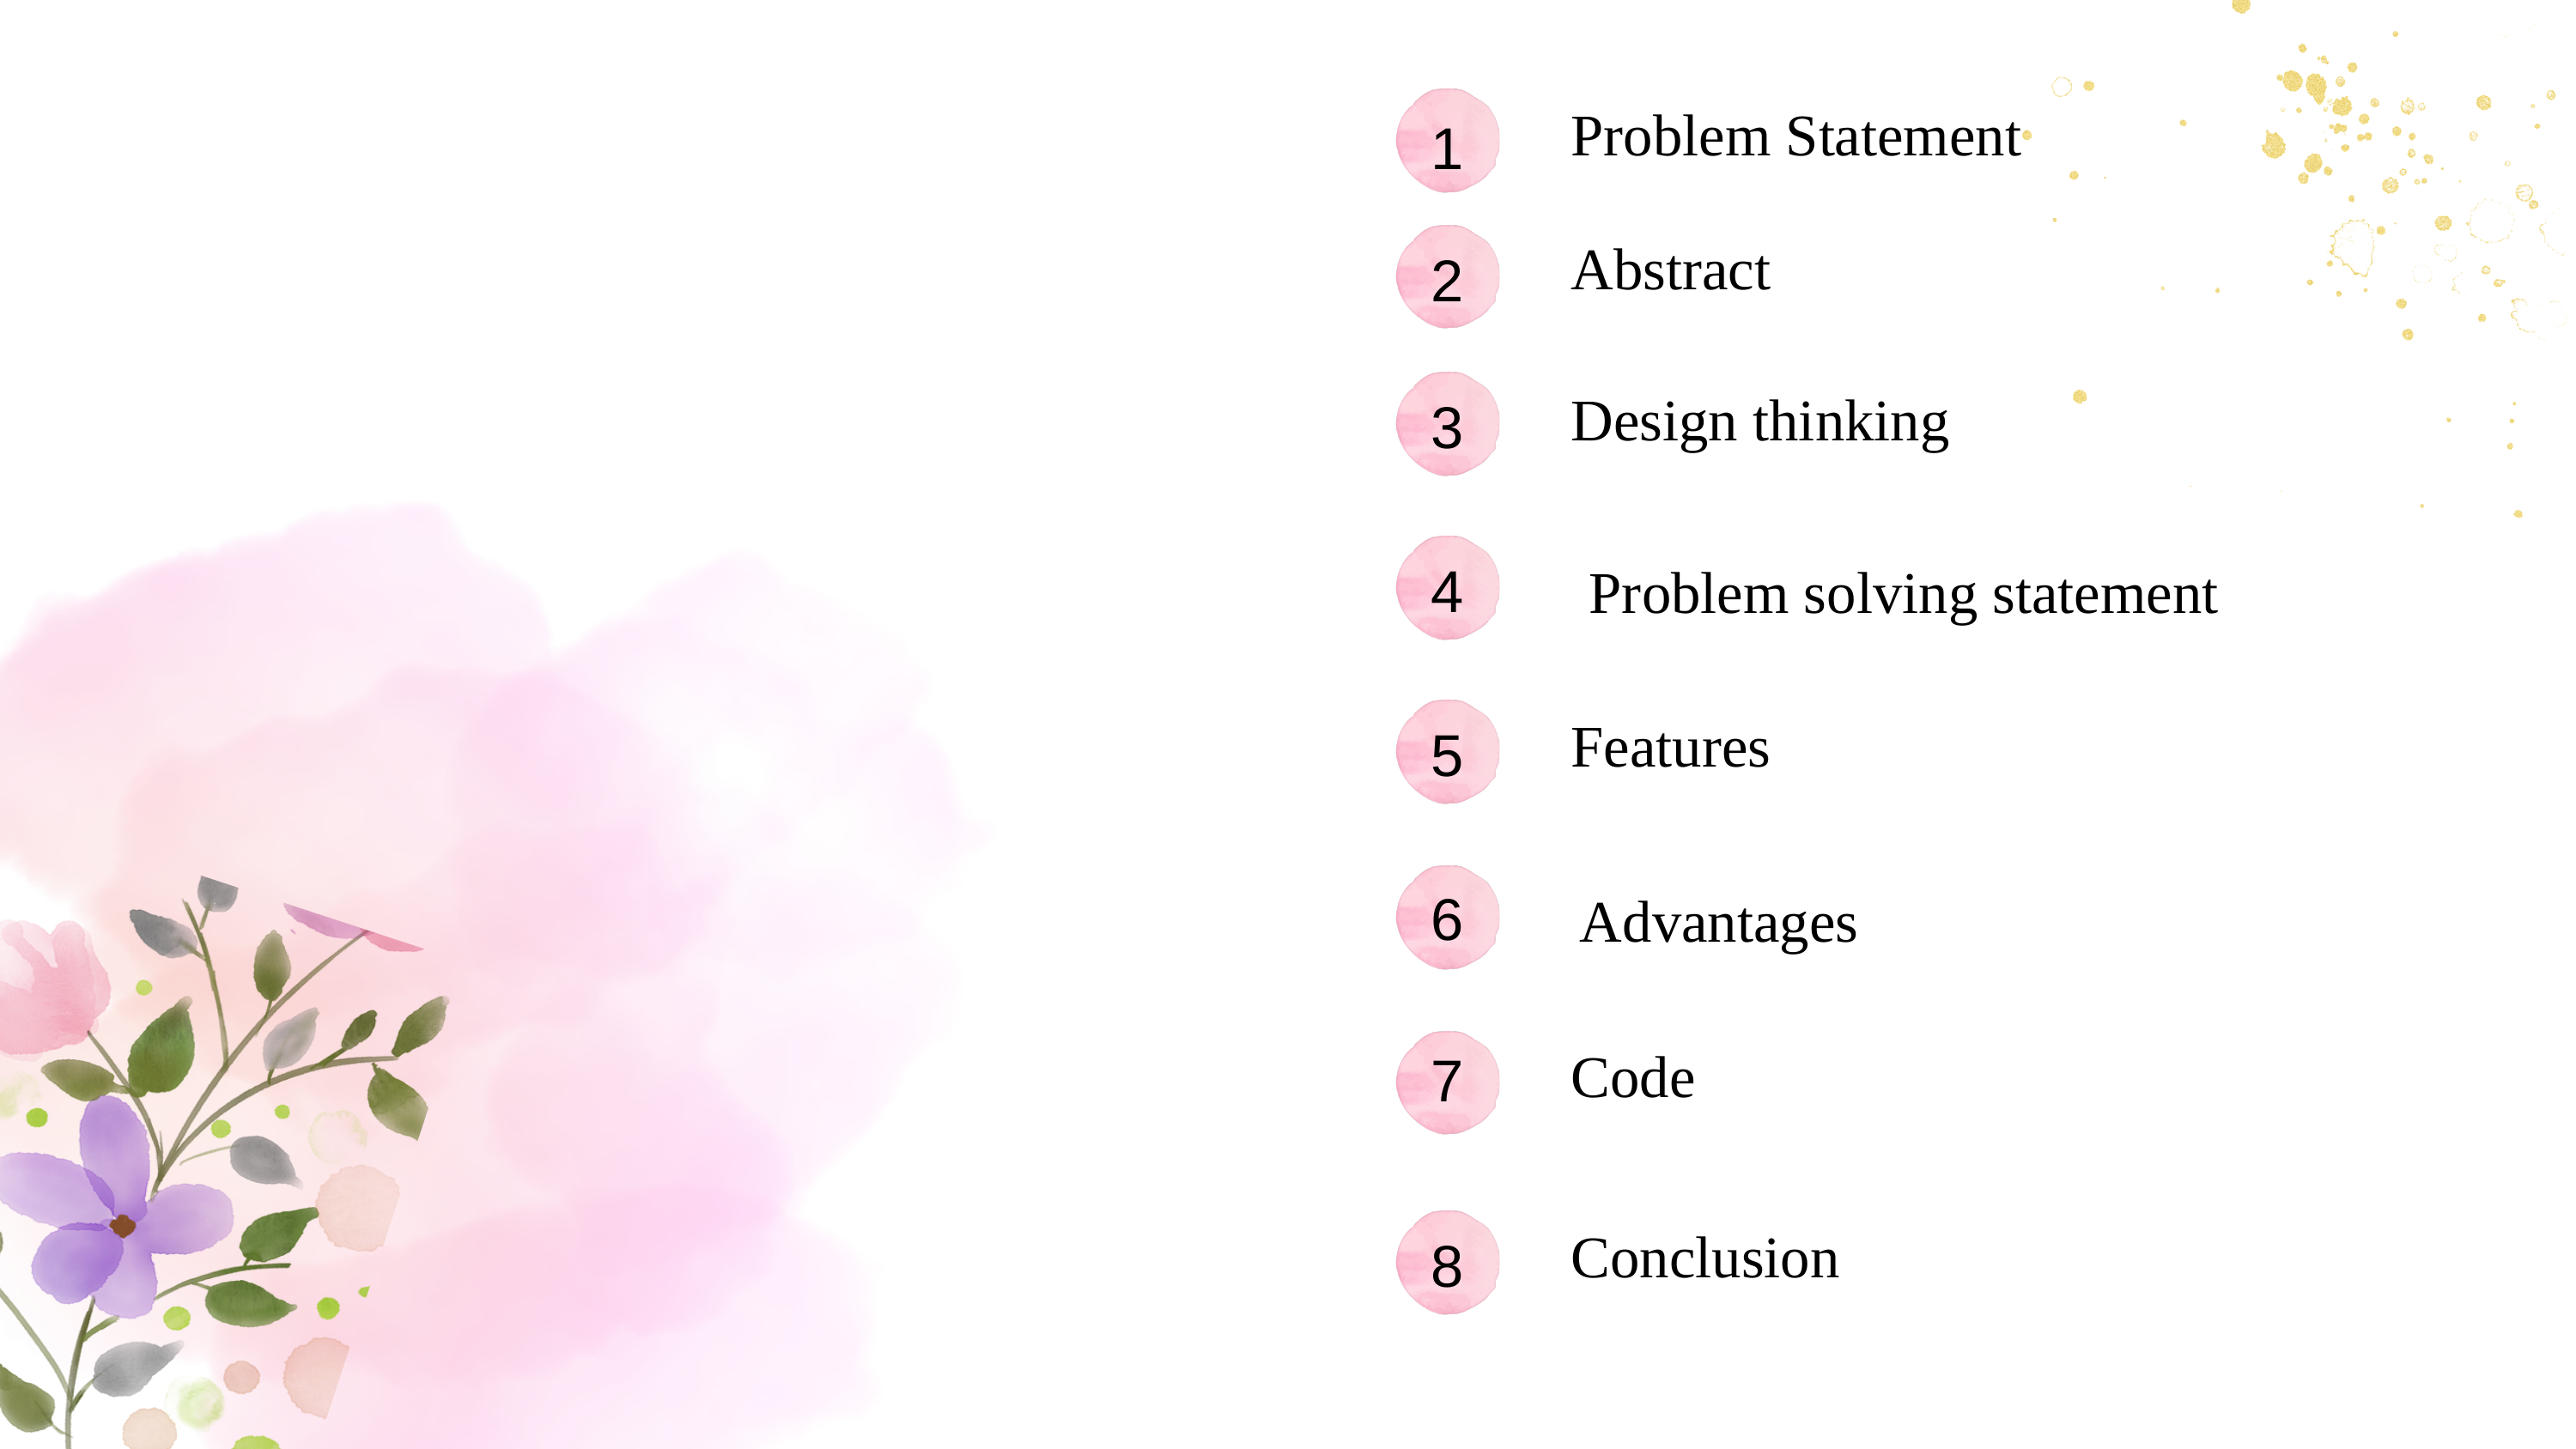

Problem Statement
1

Abstract
2
Design thinking

3

4
Problem solving statement

Features
5

6
Advantages
Code

7

Conclusion
8